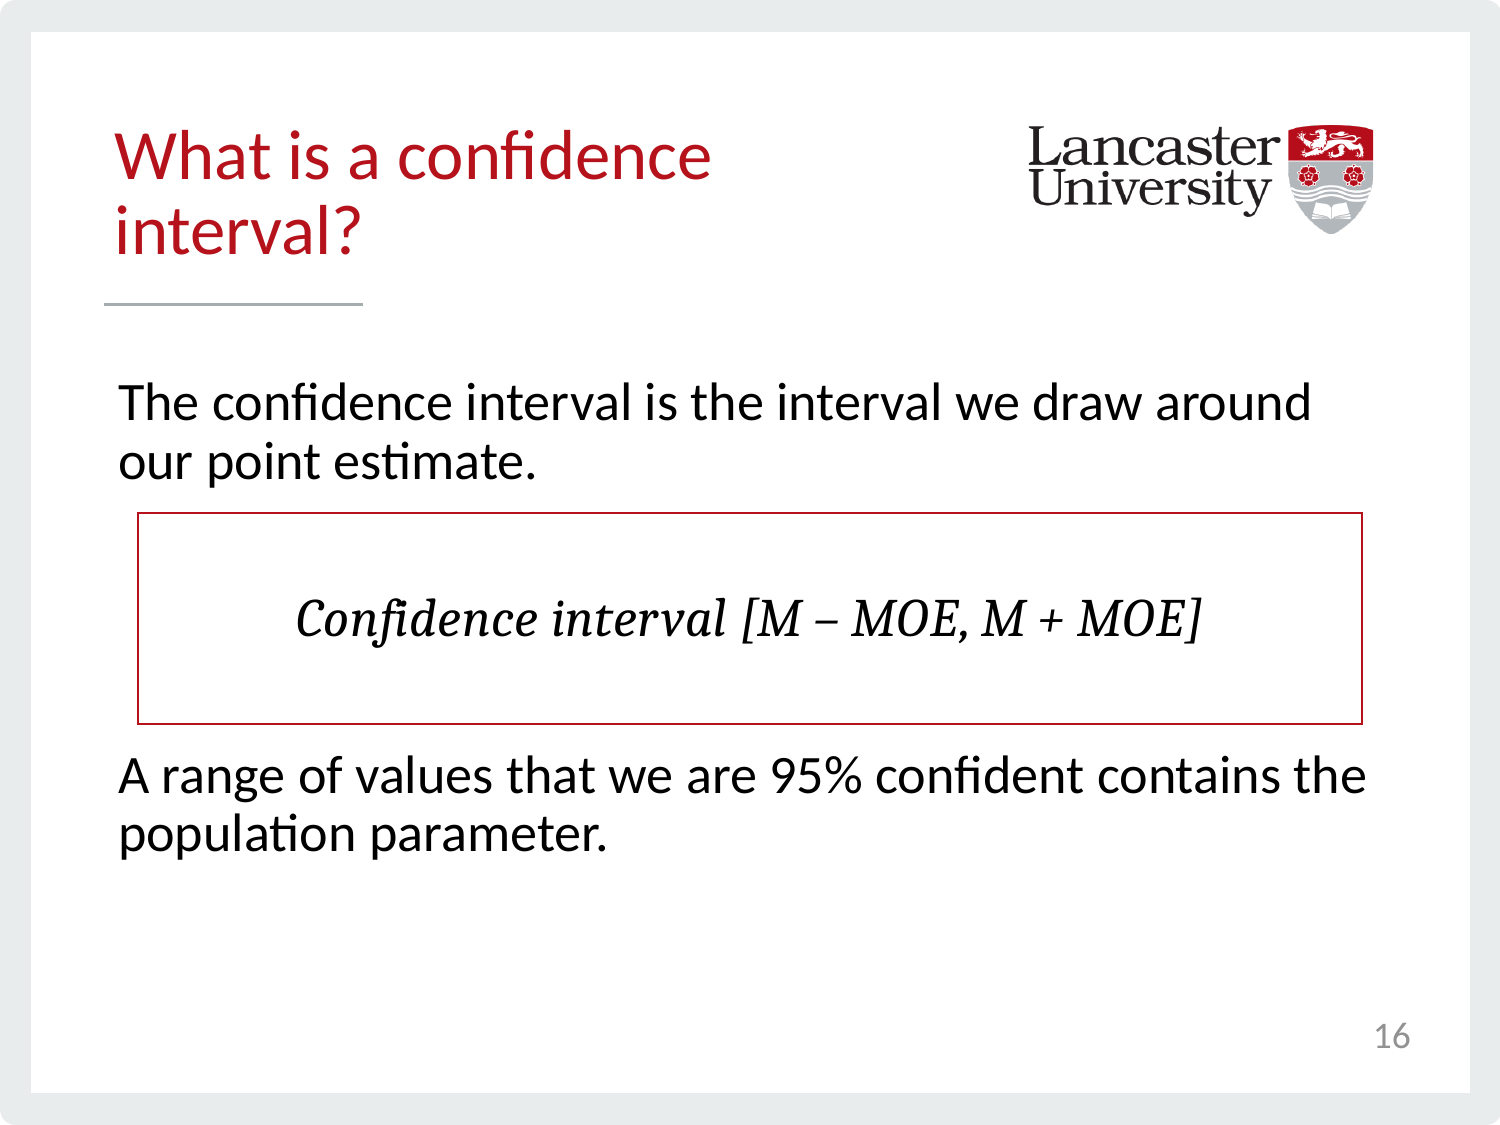

# What is a confidence interval?
The confidence interval is the interval we draw around our point estimate.

Confidence interval [M – MOE, M + MOE]

A range of values that we are 95% confident contains the population parameter.

16